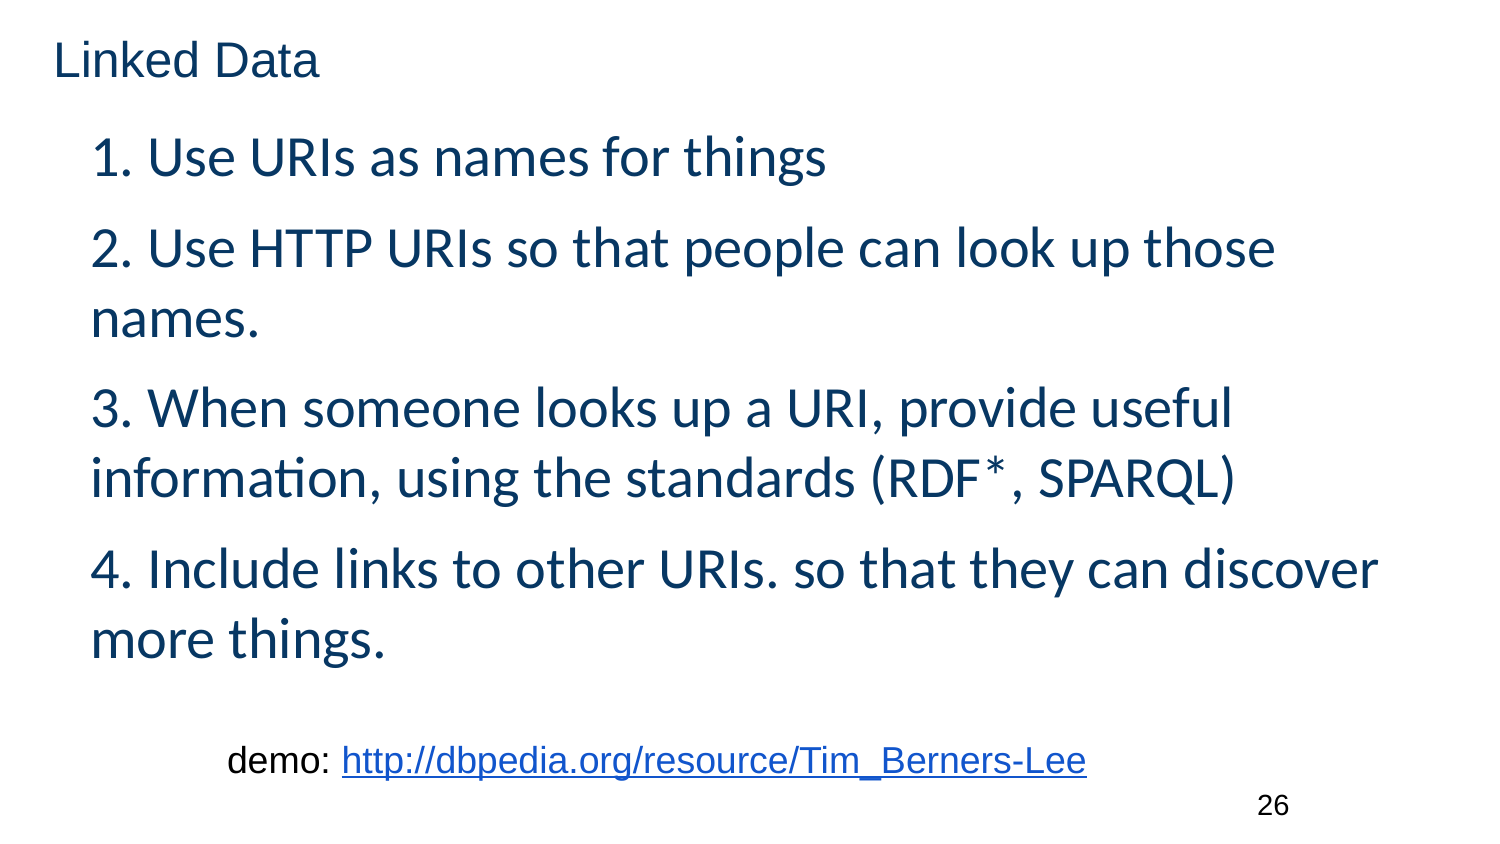

# Linked Data
1. Use URIs as names for things
2. Use HTTP URIs so that people can look up those names.
3. When someone looks up a URI, provide useful information, using the standards (RDF*, SPARQL)
4. Include links to other URIs. so that they can discover more things.
demo: http://dbpedia.org/resource/Tim_Berners-Lee
26